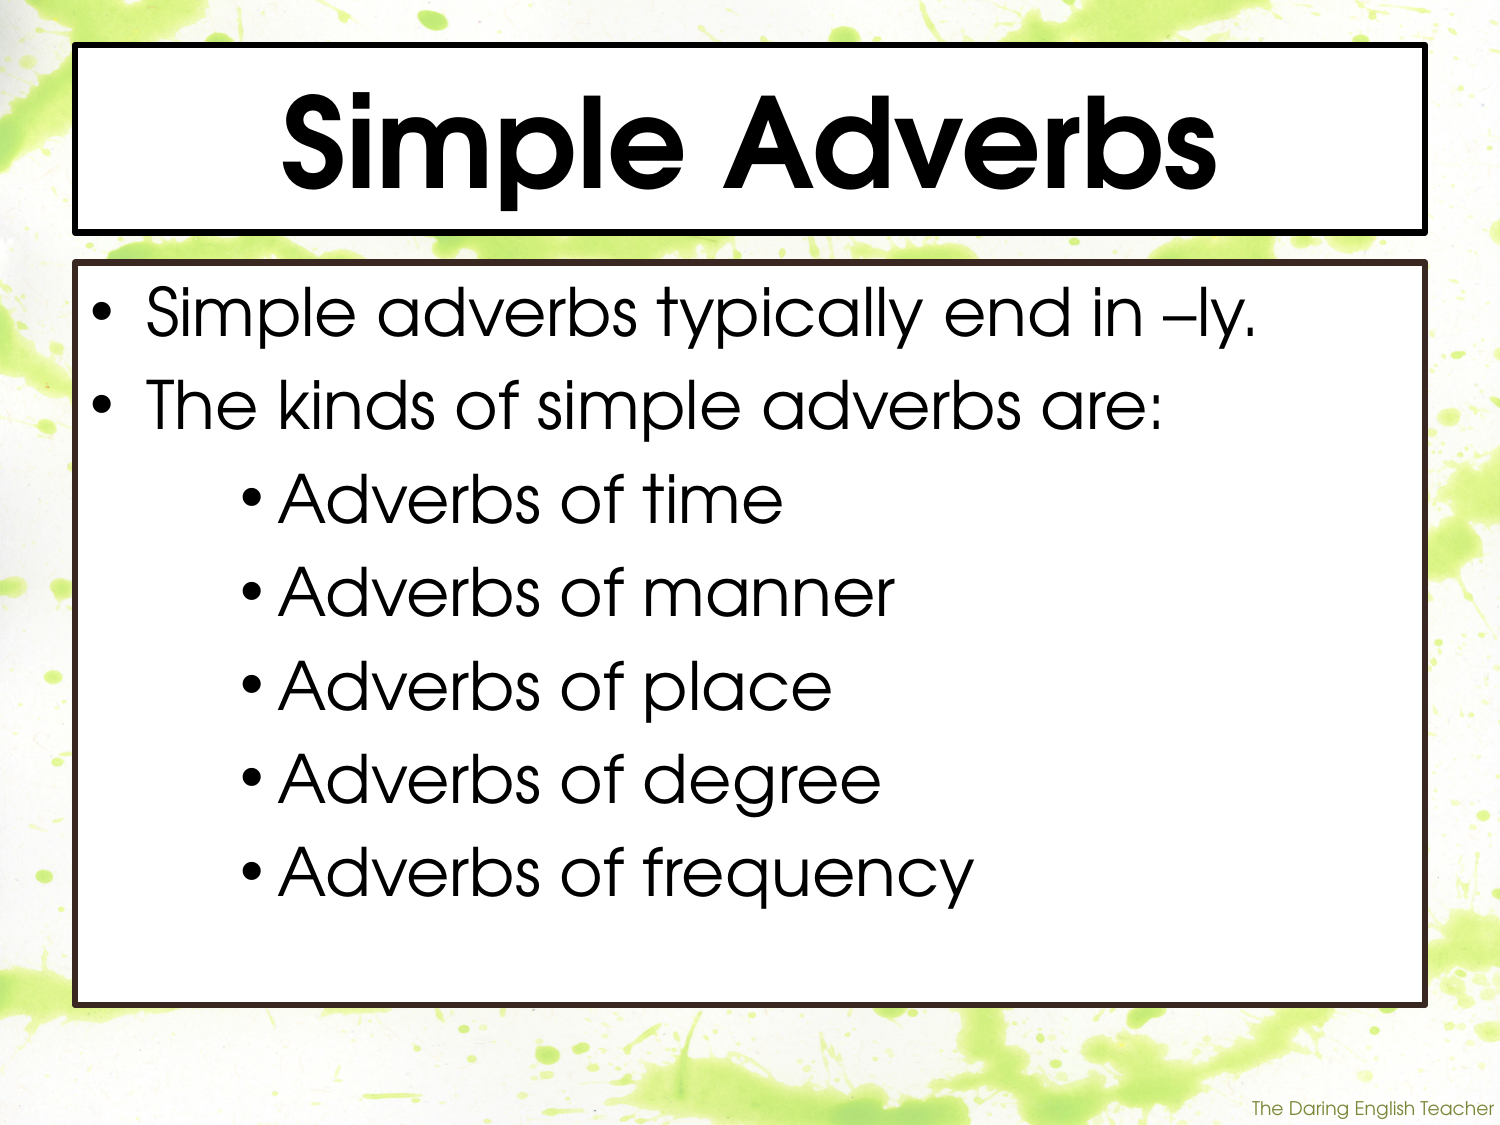

# Simple Adverbs
Simple adverbs typically end in –ly.
The kinds of simple adverbs are:
Adverbs of time
Adverbs of manner
Adverbs of place
Adverbs of degree
Adverbs of frequency